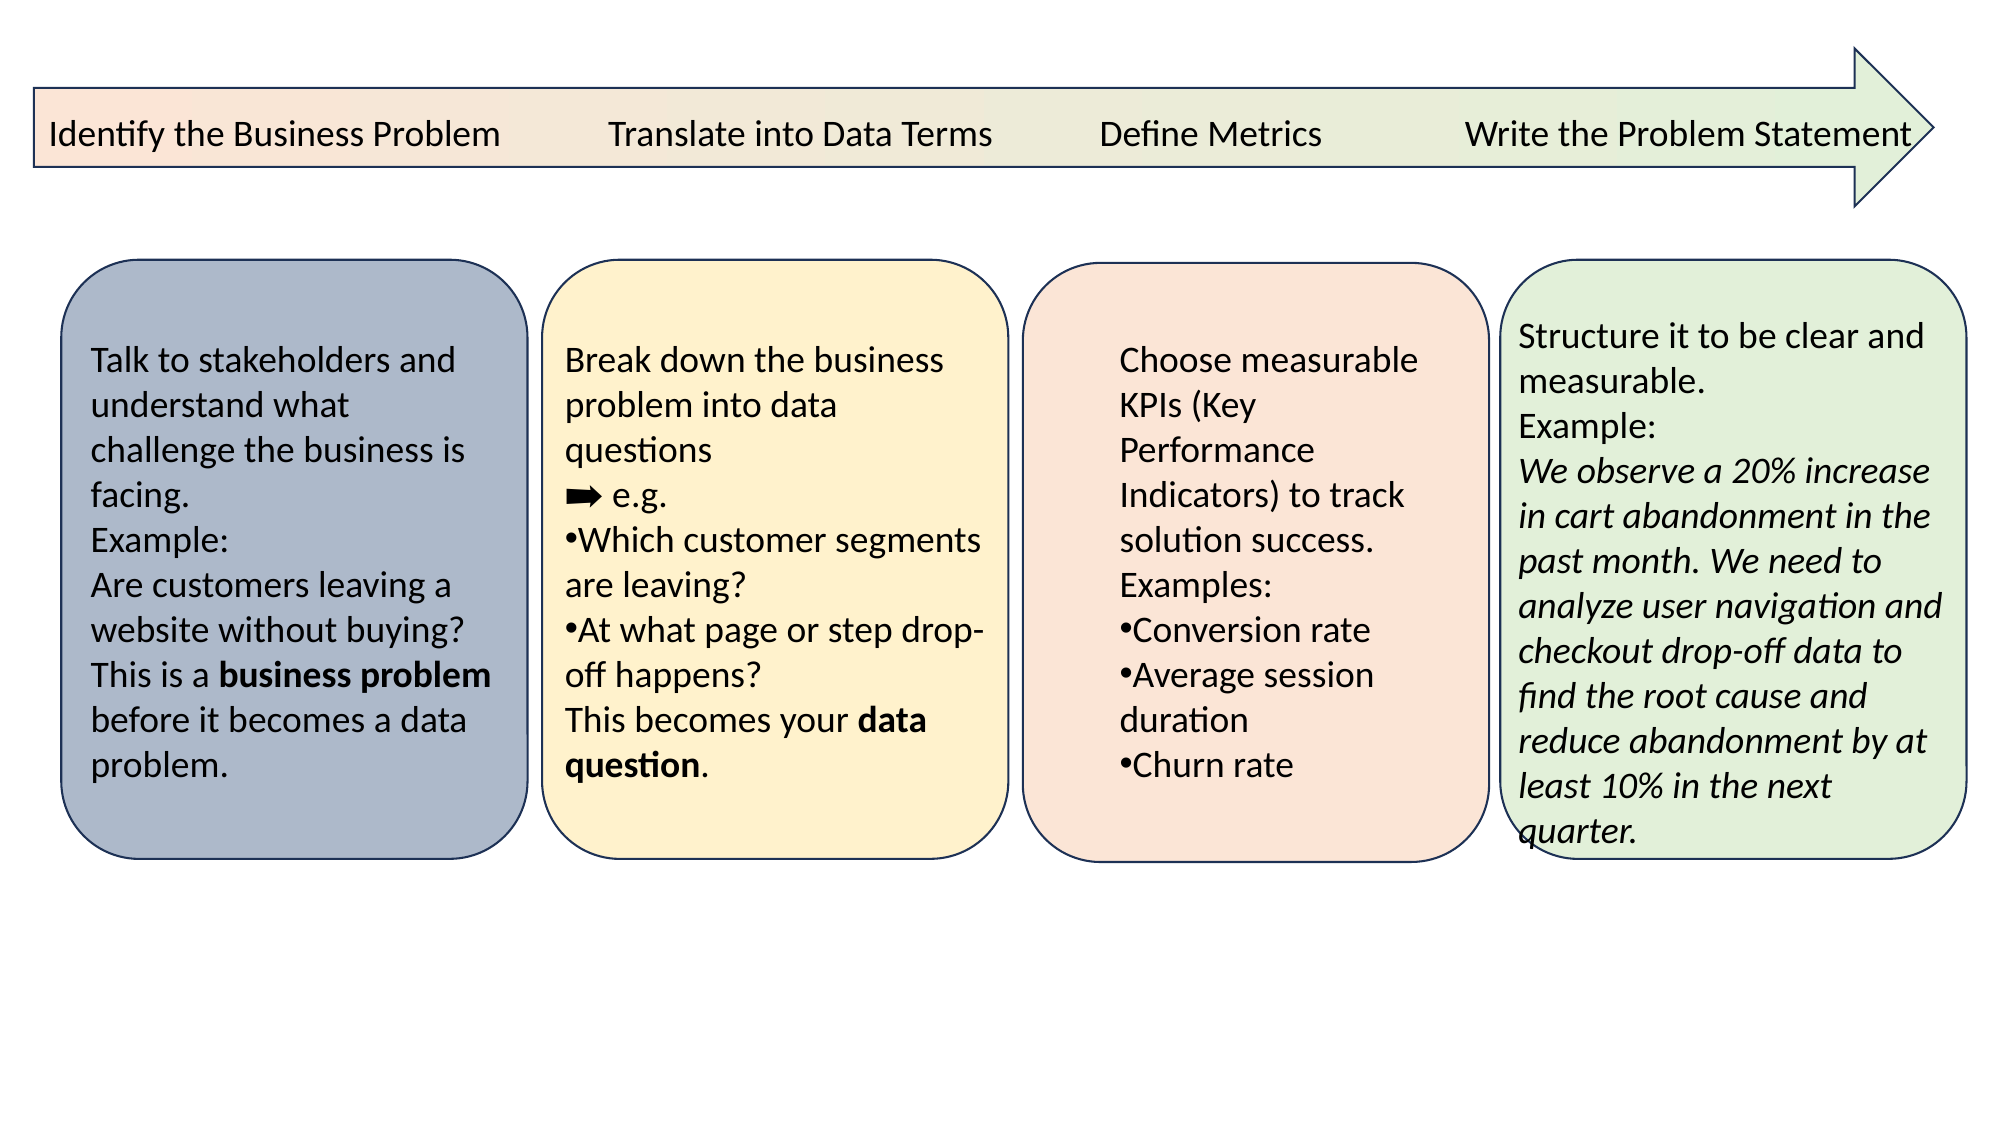

Identify the Business Problem
Translate into Data Terms
Define Metrics
Write the Problem Statement

Structure it to be clear and measurable.
Example:
We observe a 20% increase in cart abandonment in the past month. We need to analyze user navigation and checkout drop-off data to find the root cause and reduce abandonment by at least 10% in the next quarter.
Talk to stakeholders and understand what challenge the business is facing.
Example:
Are customers leaving a website without buying?
This is a business problem before it becomes a data problem.
Break down the business problem into data questions
➡ e.g.
Which customer segments are leaving?
At what page or step drop-off happens?
This becomes your data question.
Choose measurable KPIs (Key Performance Indicators) to track solution success.
Examples:
Conversion rate
Average session duration
Churn rate